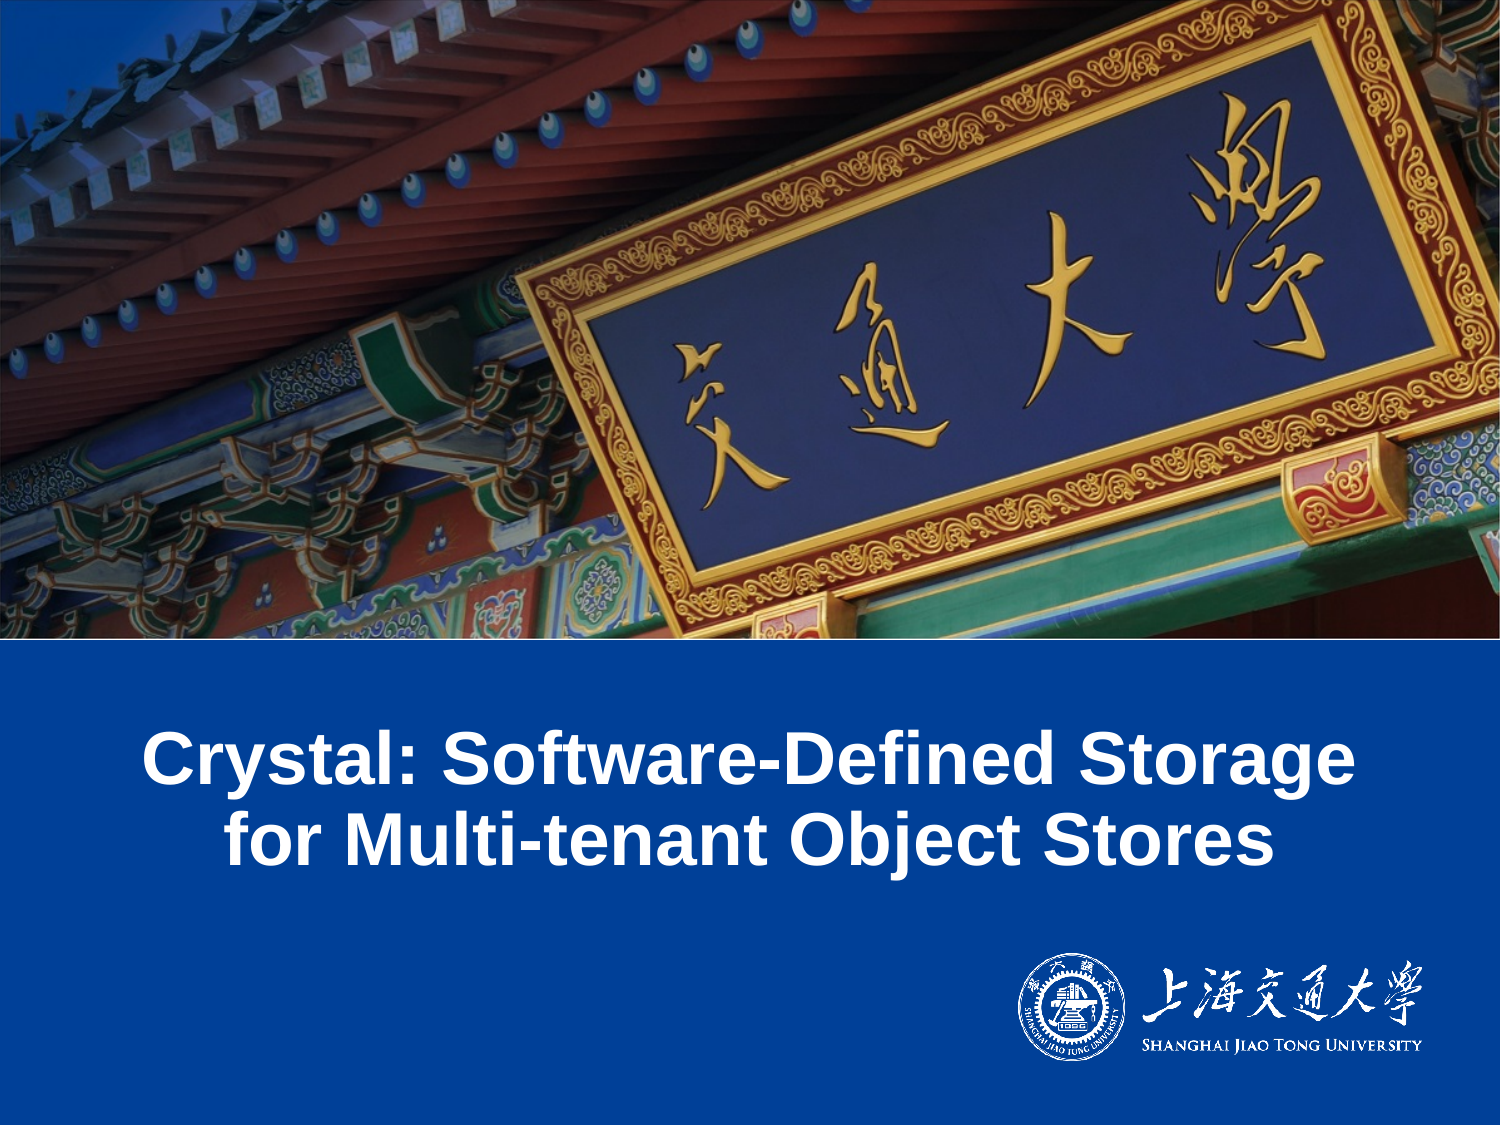

# Crystal: Software-Defined Storage for Multi-tenant Object Stores